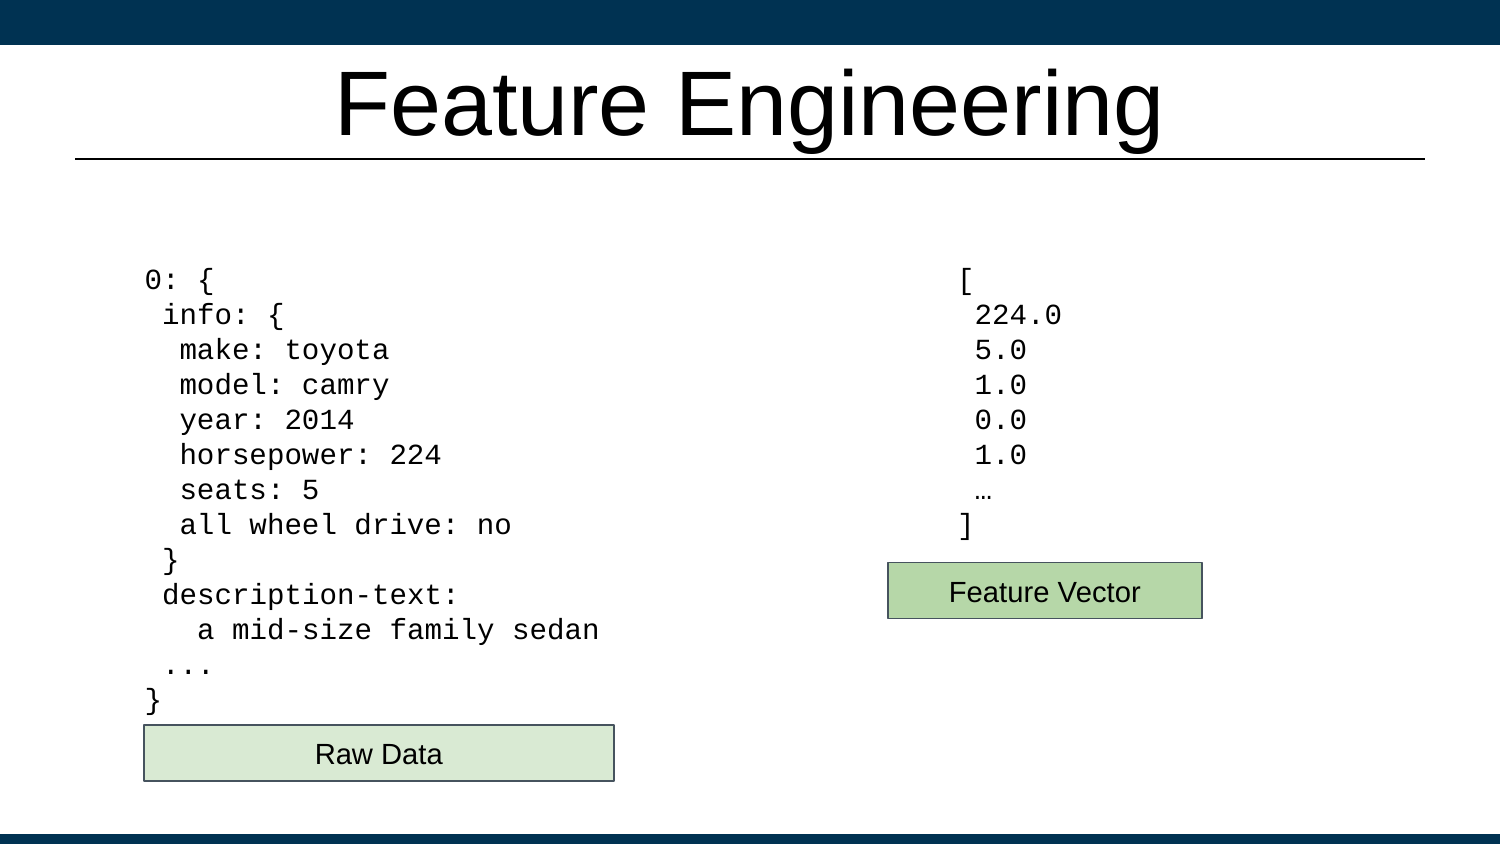

# Feature Engineering
0: {
 info: {
  make: toyota
  model: camry
  year: 2014
  horsepower: 224
  seats: 5
  all wheel drive: no
 }
 description-text:
   a mid-size family sedan
 ...
}
[
 224.0
 5.0
 1.0
 0.0
 1.0
 …
]
Feature Vector
Raw Data